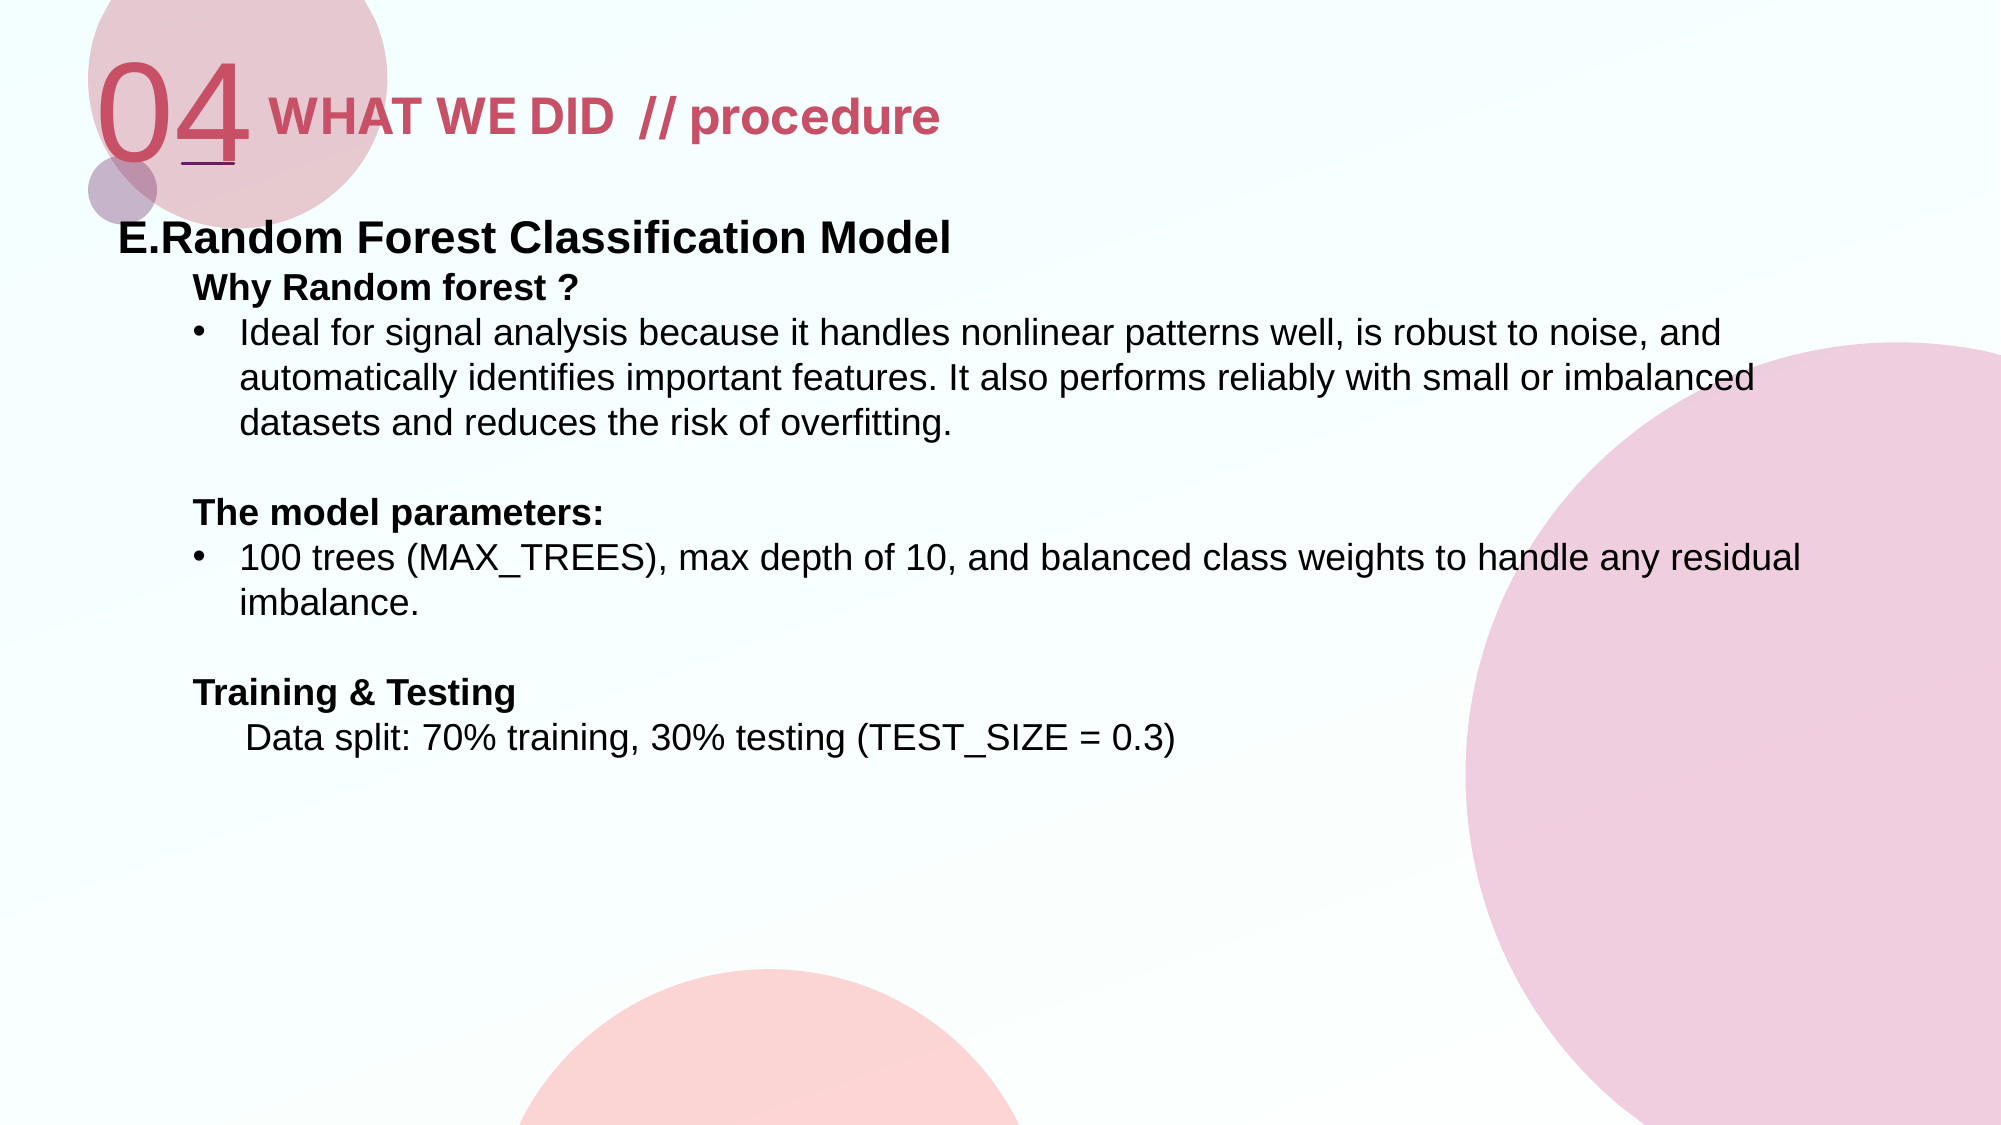

04
       WHAT WE DID  // procedure
E.Random Forest Classification Model
Why Random forest ?
Ideal for signal analysis because it handles nonlinear patterns well, is robust to noise, and automatically identifies important features. It also performs reliably with small or imbalanced datasets and reduces the risk of overfitting.

The model parameters:
100 trees (MAX_TREES), max depth of 10, and balanced class weights to handle any residual imbalance.

Training & Testing
     Data split: 70% training, 30% testing (TEST_SIZE = 0.3)